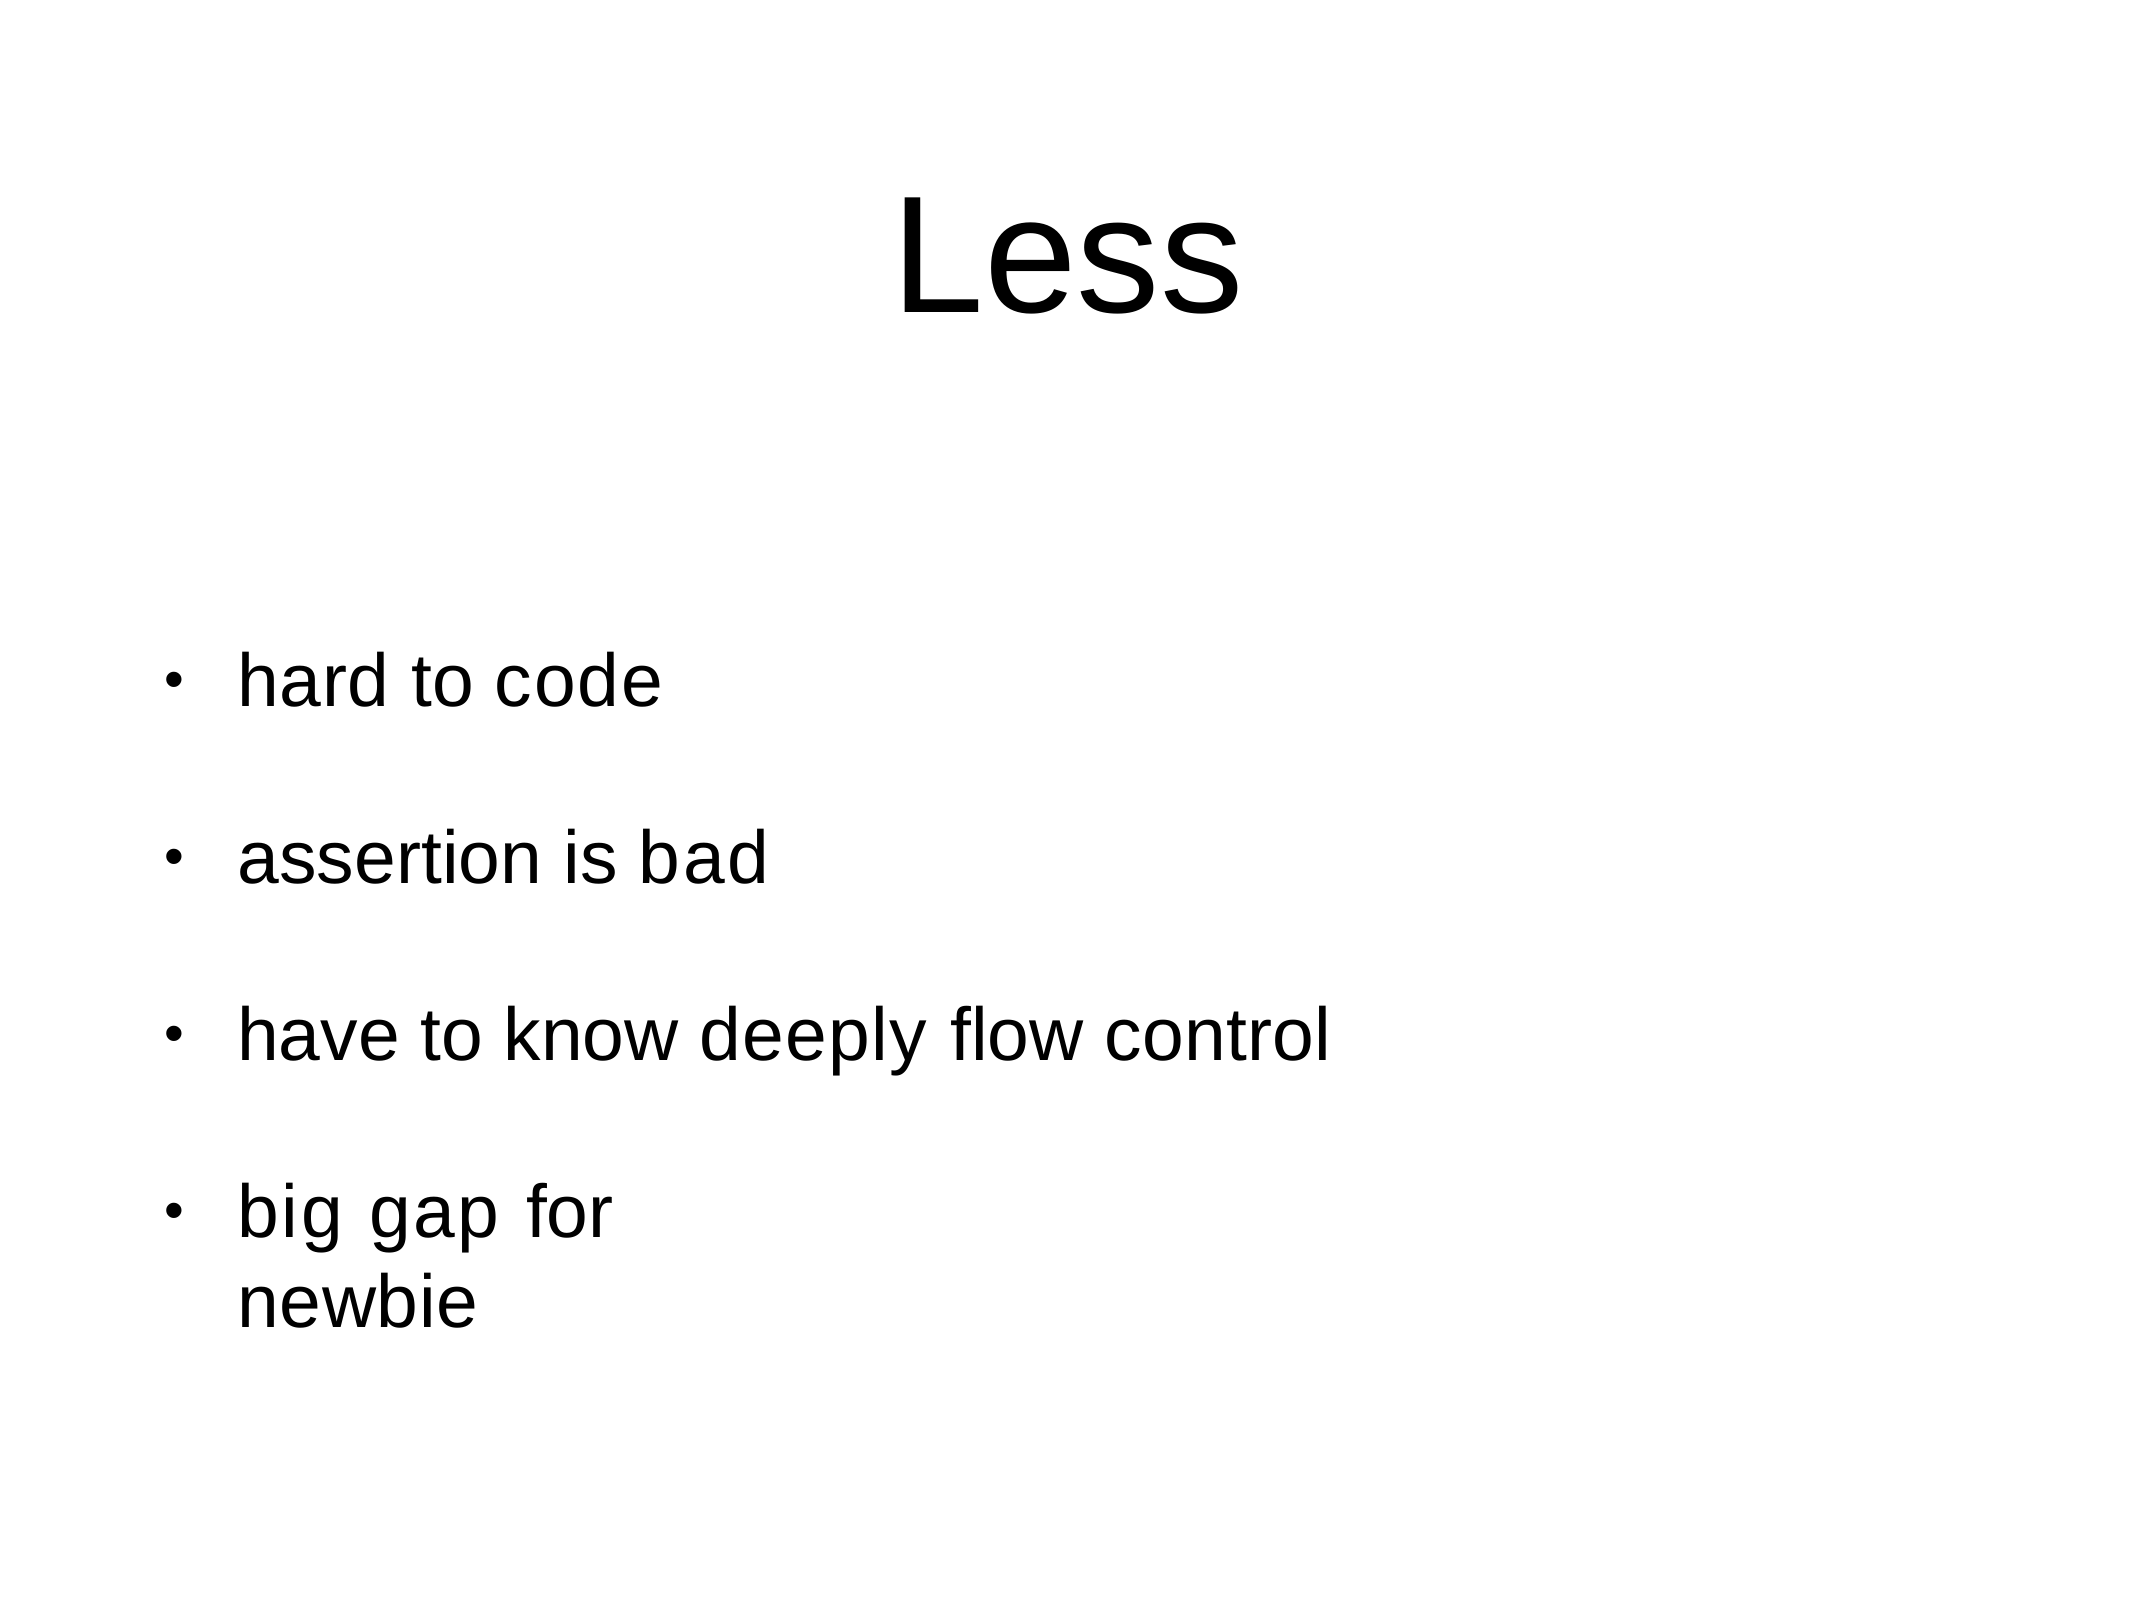

# Less
hard to code
•
assertion is bad
•
have to know deeply flow control
•
big gap for newbie
•